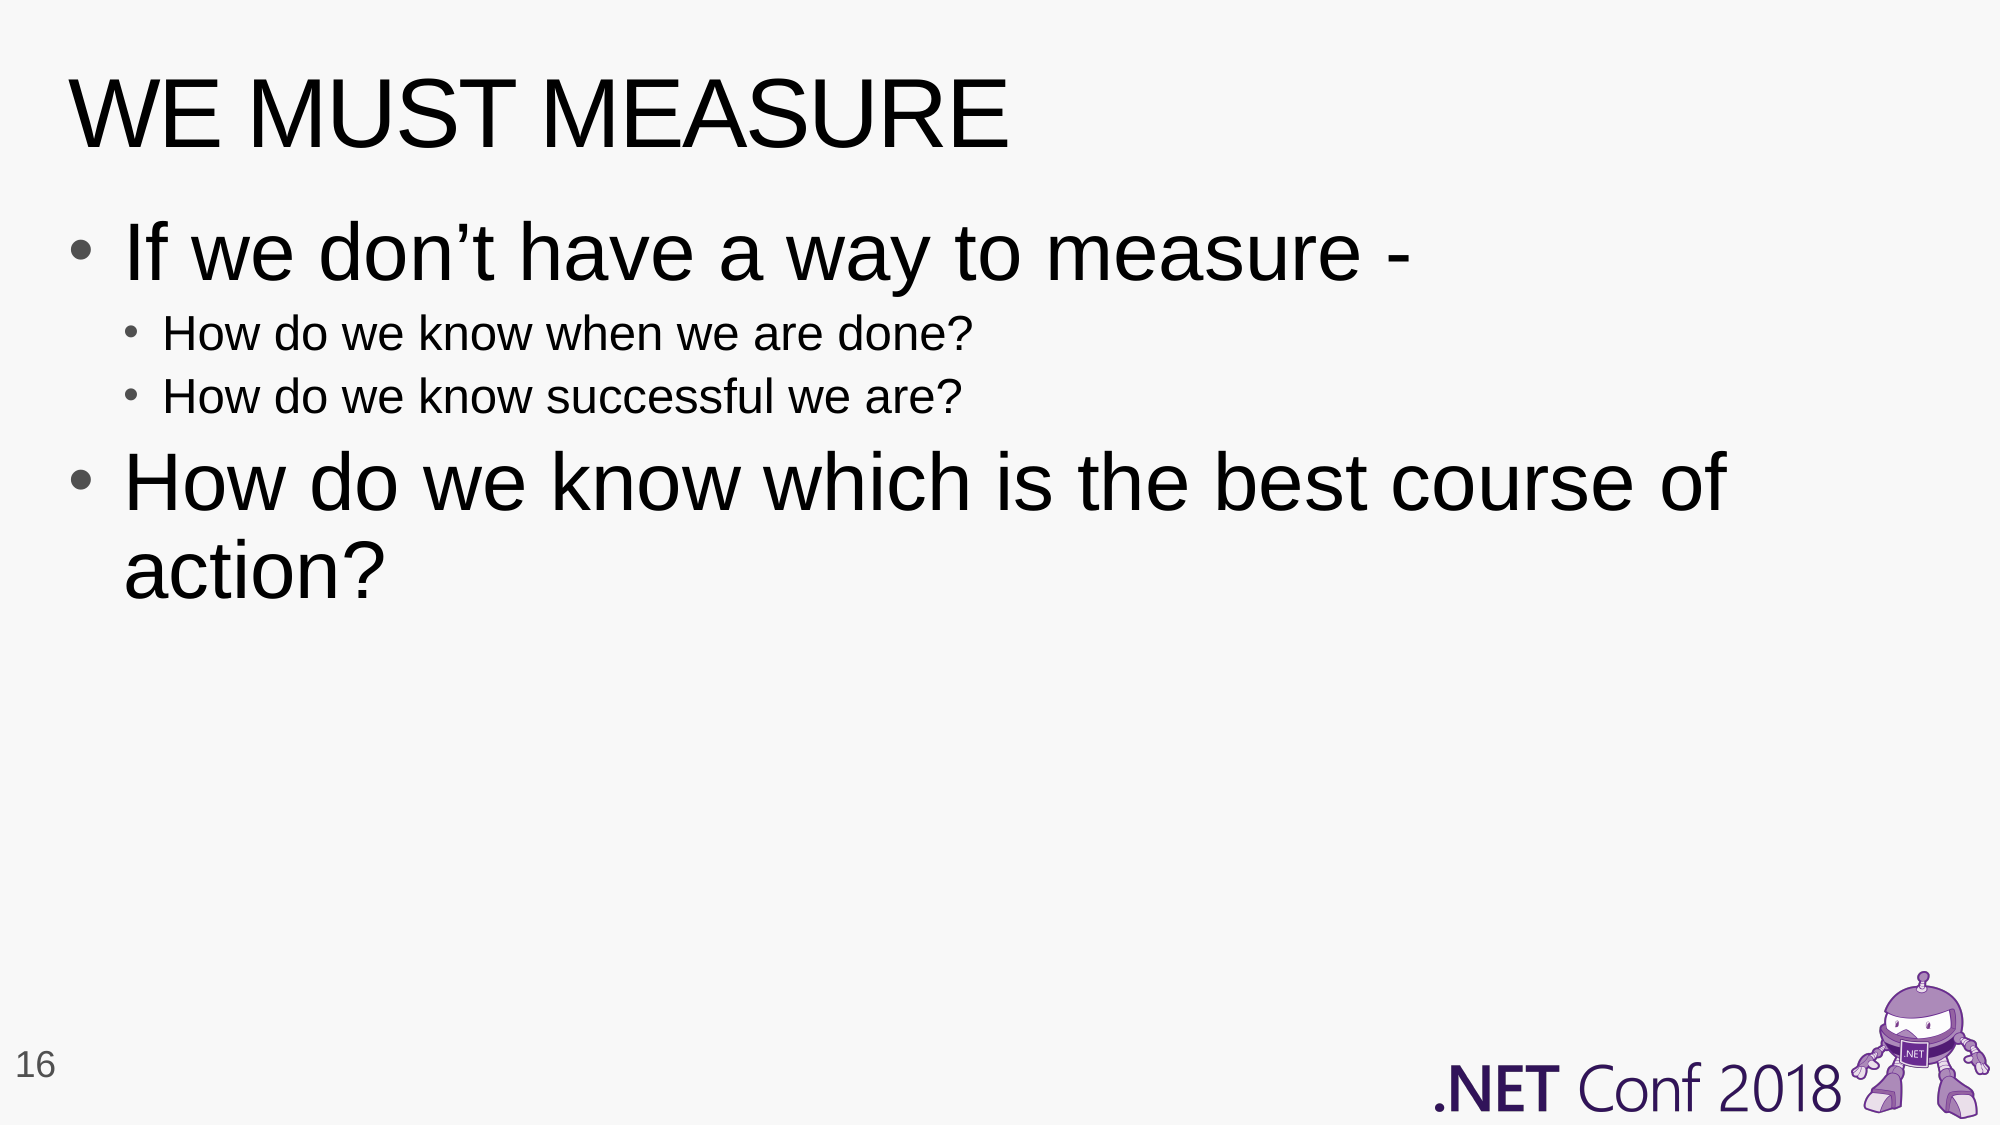

# WE MUST MEASURE
If we don’t have a way to measure -
How do we know when we are done?
How do we know successful we are?
How do we know which is the best course of action?
16